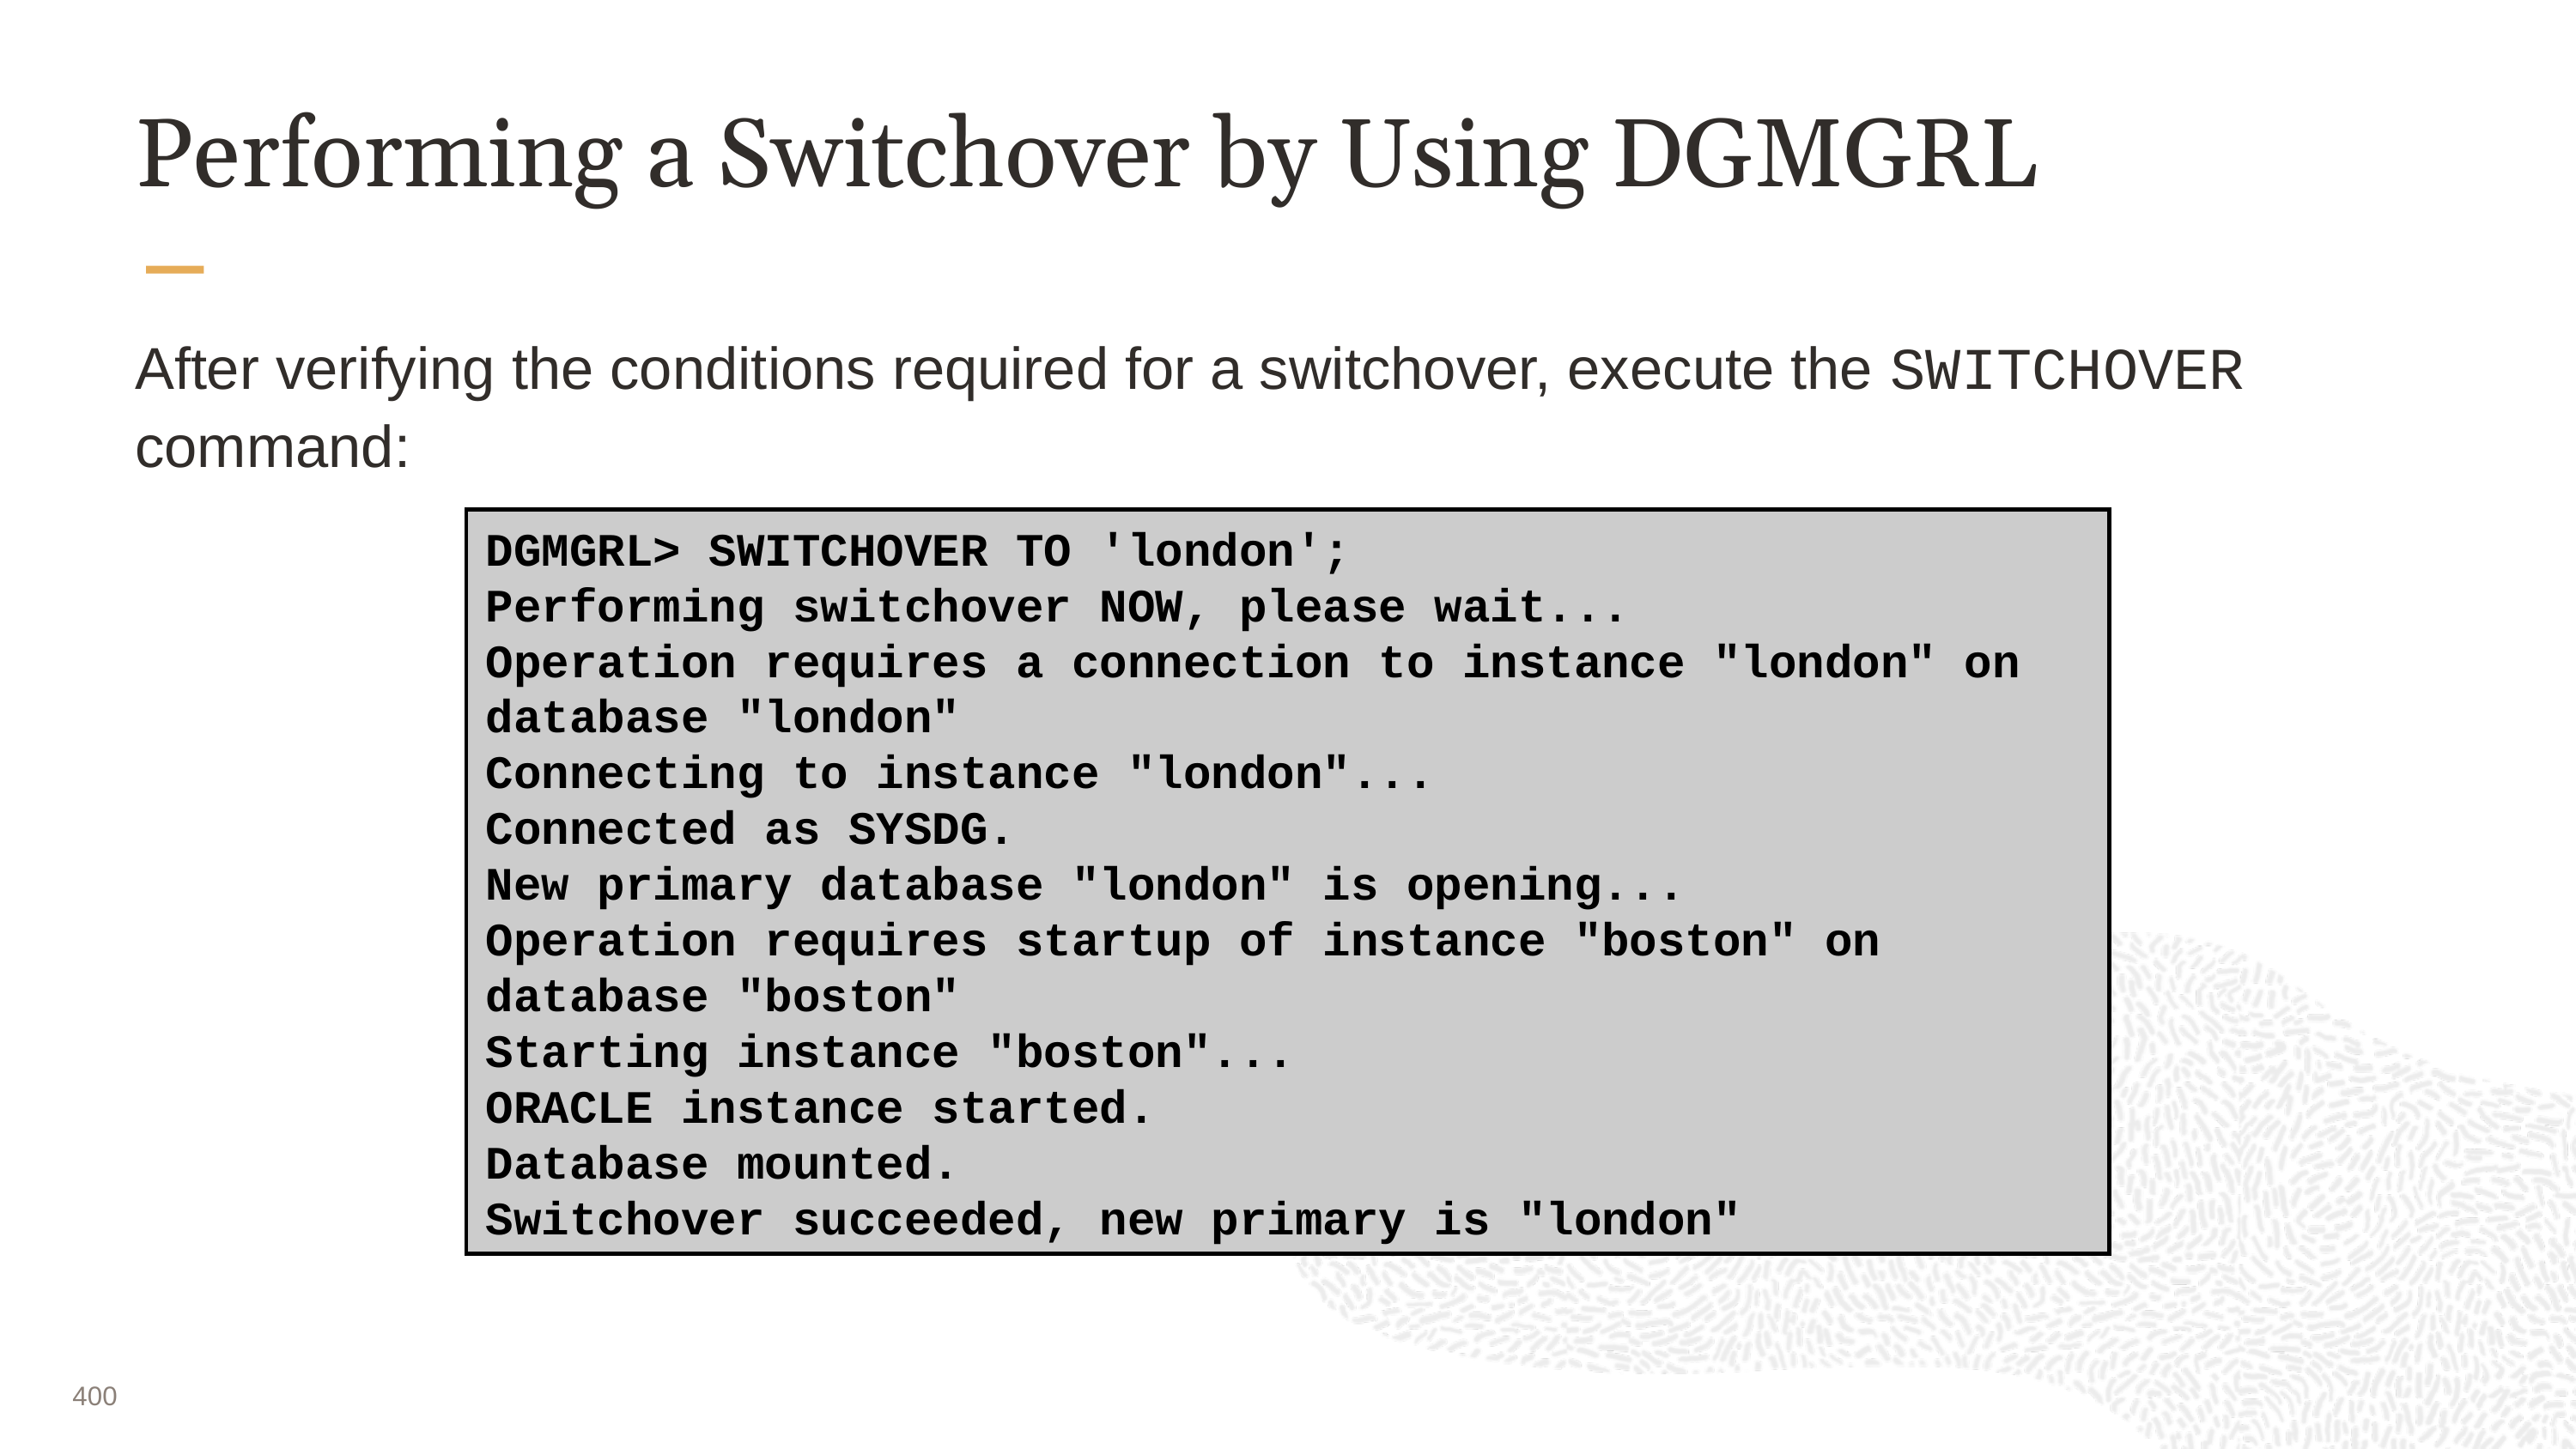

# Performing a Switchover by Using DGMGRL
After verifying the conditions required for a switchover, execute the SWITCHOVER command:
DGMGRL> SWITCHOVER TO 'london';
Performing switchover NOW, please wait...
Operation requires a connection to instance "london" on database "london"
Connecting to instance "london"...
Connected as SYSDG.
New primary database "london" is opening...
Operation requires startup of instance "boston" on database "boston"
Starting instance "boston"...
ORACLE instance started.
Database mounted.
Switchover succeeded, new primary is "london"